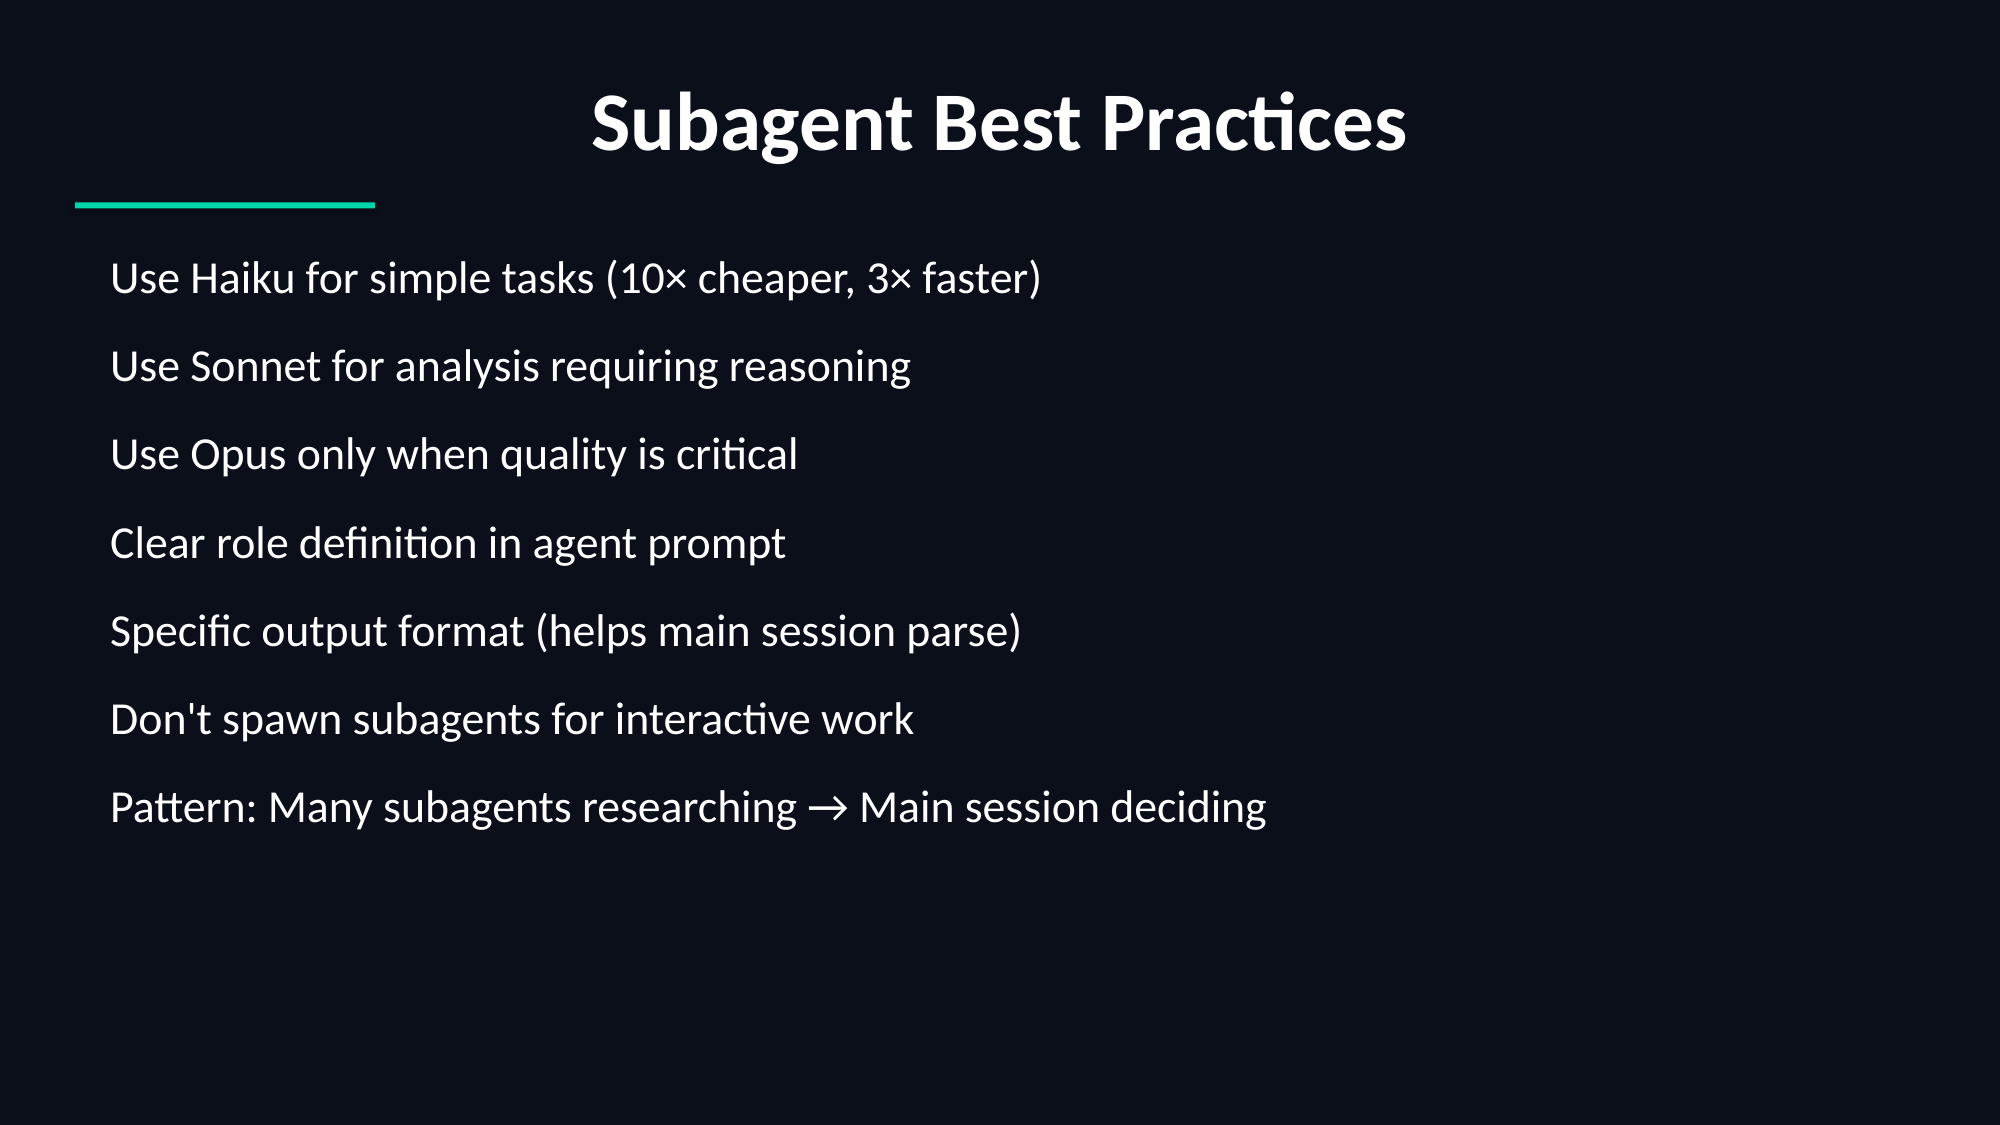

Subagent Best Practices

  Use Haiku for simple tasks (10× cheaper, 3× faster)
  Use Sonnet for analysis requiring reasoning
  Use Opus only when quality is critical
  Clear role definition in agent prompt
  Specific output format (helps main session parse)
  Don't spawn subagents for interactive work
  Pattern: Many subagents researching → Main session deciding